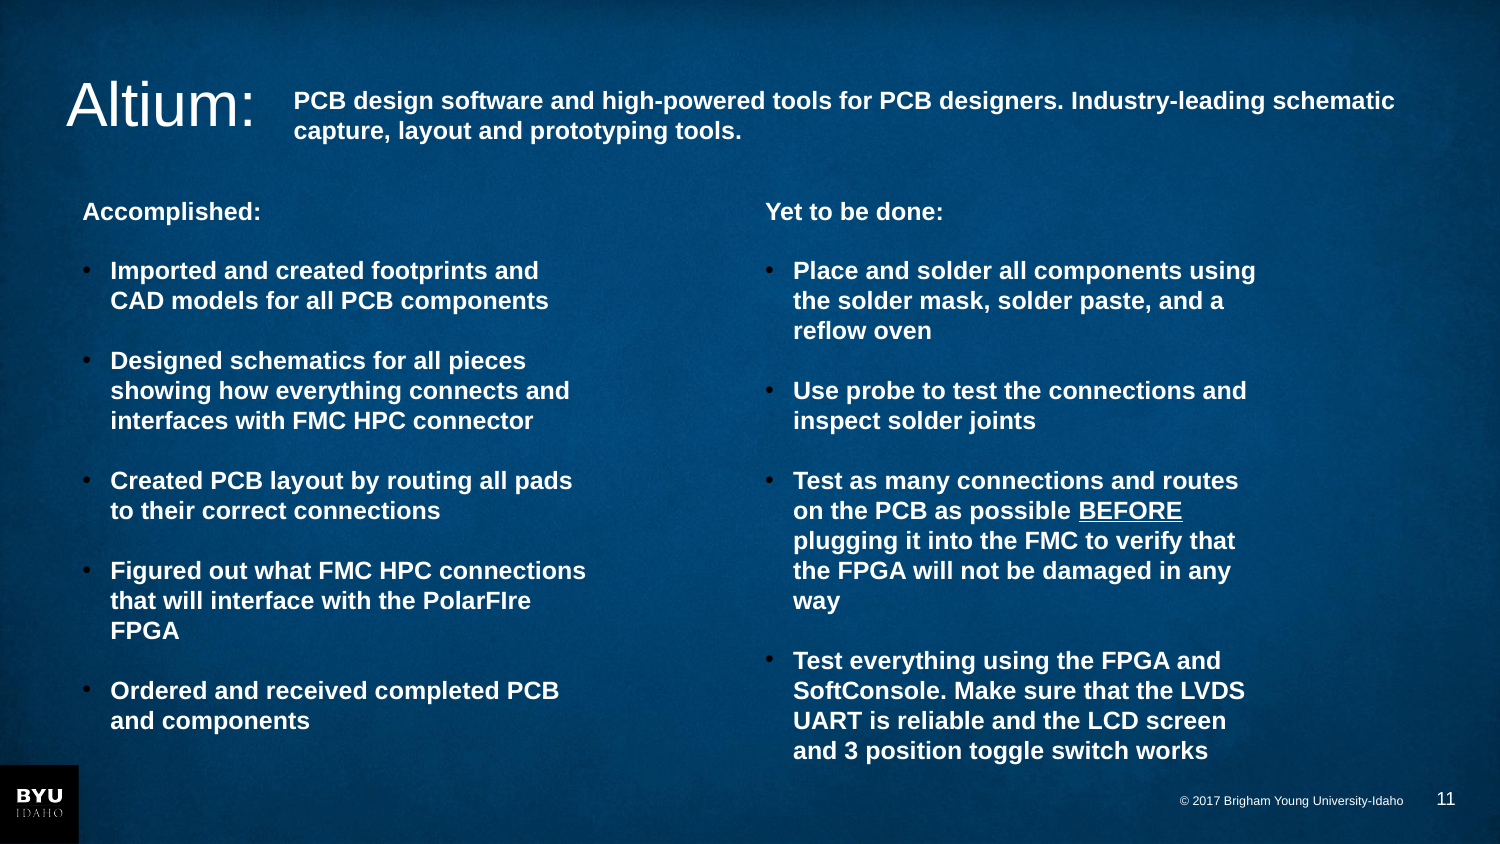

# Altium:
PCB design software and high-powered tools for PCB designers. Industry-leading schematic capture, layout and prototyping tools.

Accomplished:

Imported and created footprints and CAD models for all PCB components

Designed schematics for all pieces showing how everything connects and interfaces with FMC HPC connector

Created PCB layout by routing all pads to their correct connections

Figured out what FMC HPC connections that will interface with the PolarFIre FPGA

Ordered and received completed PCB and components
Yet to be done:

Place and solder all components using the solder mask, solder paste, and a reflow oven

Use probe to test the connections and inspect solder joints

Test as many connections and routes on the PCB as possible BEFORE plugging it into the FMC to verify that the FPGA will not be damaged in any way

Test everything using the FPGA and SoftConsole. Make sure that the LVDS UART is reliable and the LCD screen and 3 position toggle switch works